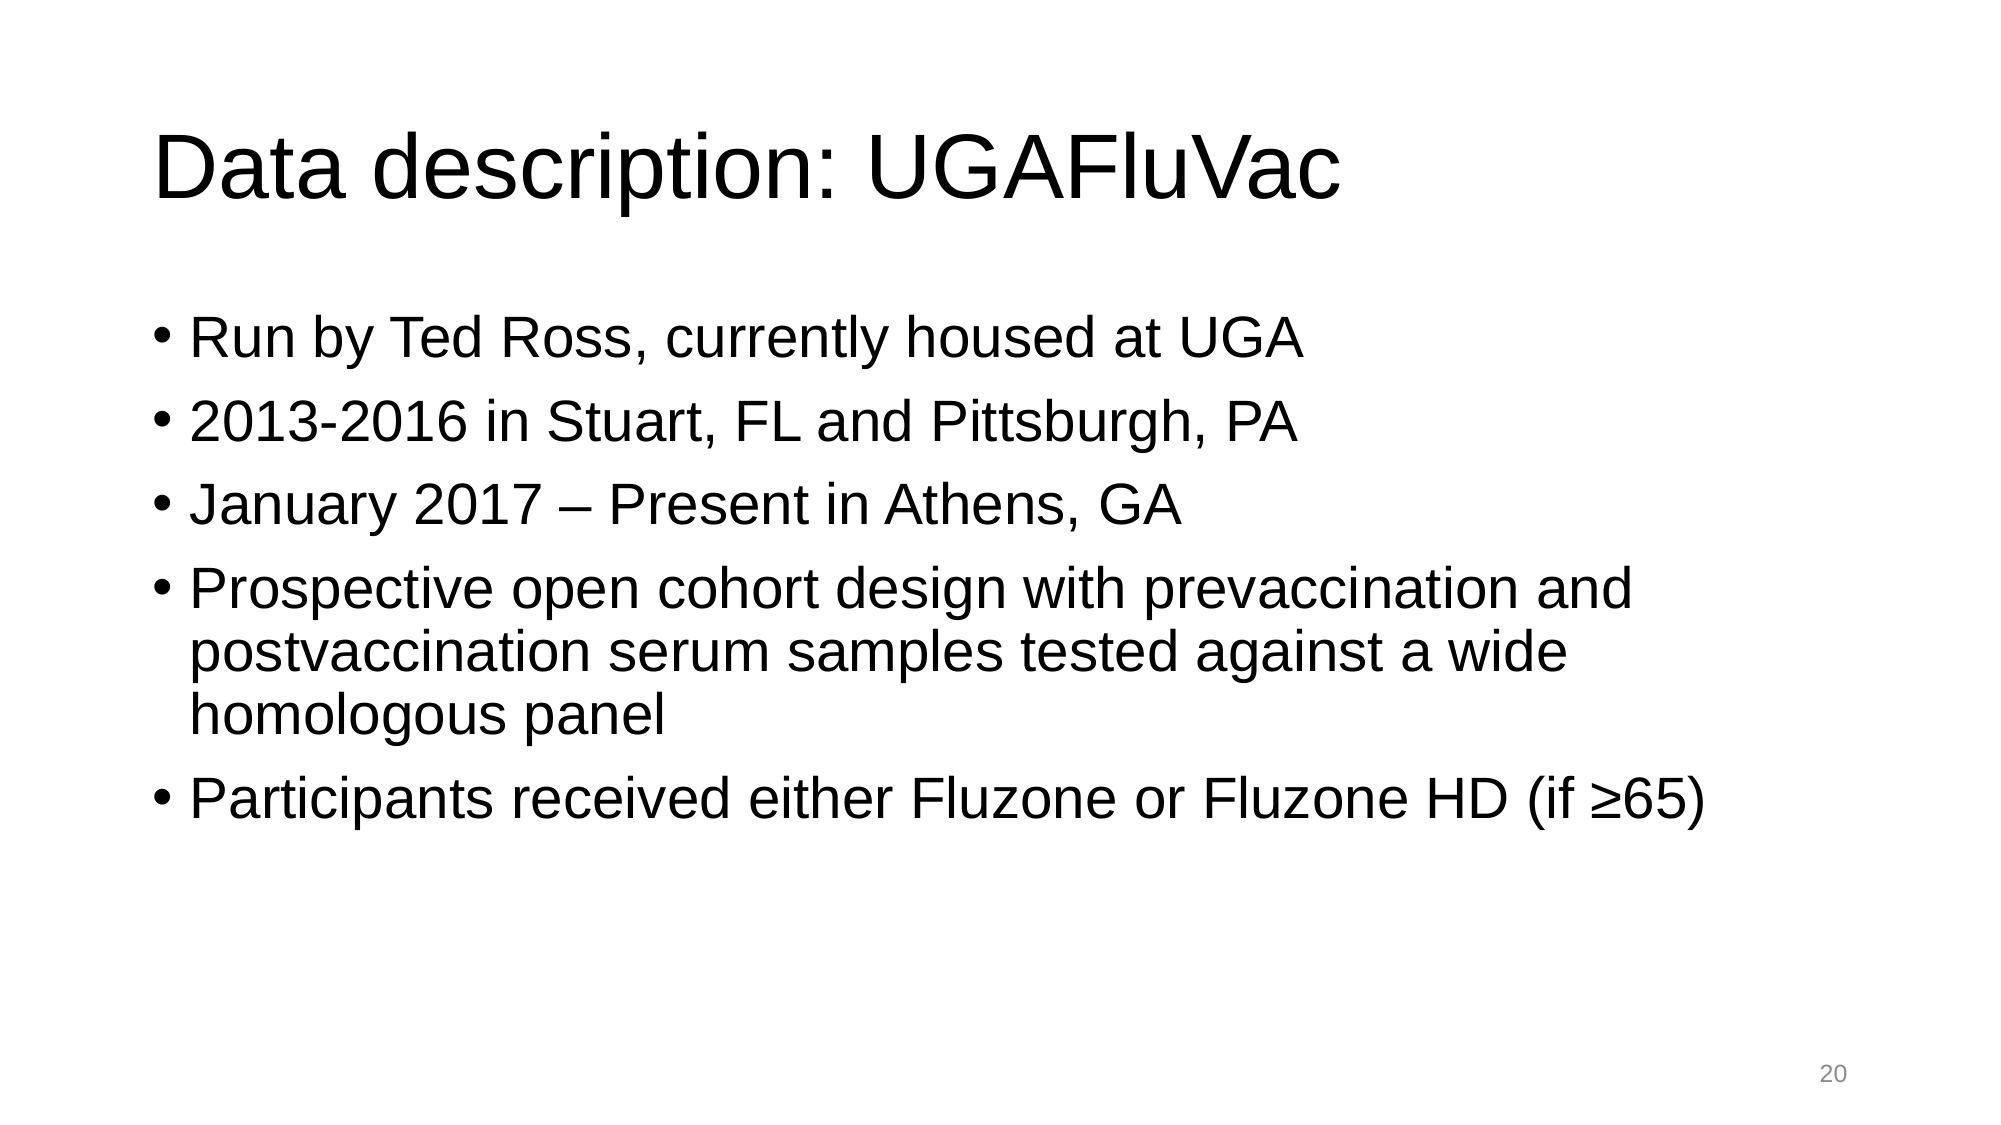

# Data description: UGAFluVac
Run by Ted Ross, currently housed at UGA
2013-2016 in Stuart, FL and Pittsburgh, PA
January 2017 – Present in Athens, GA
Prospective open cohort design with prevaccination and postvaccination serum samples tested against a wide homologous panel
Participants received either Fluzone or Fluzone HD (if ≥65)
20